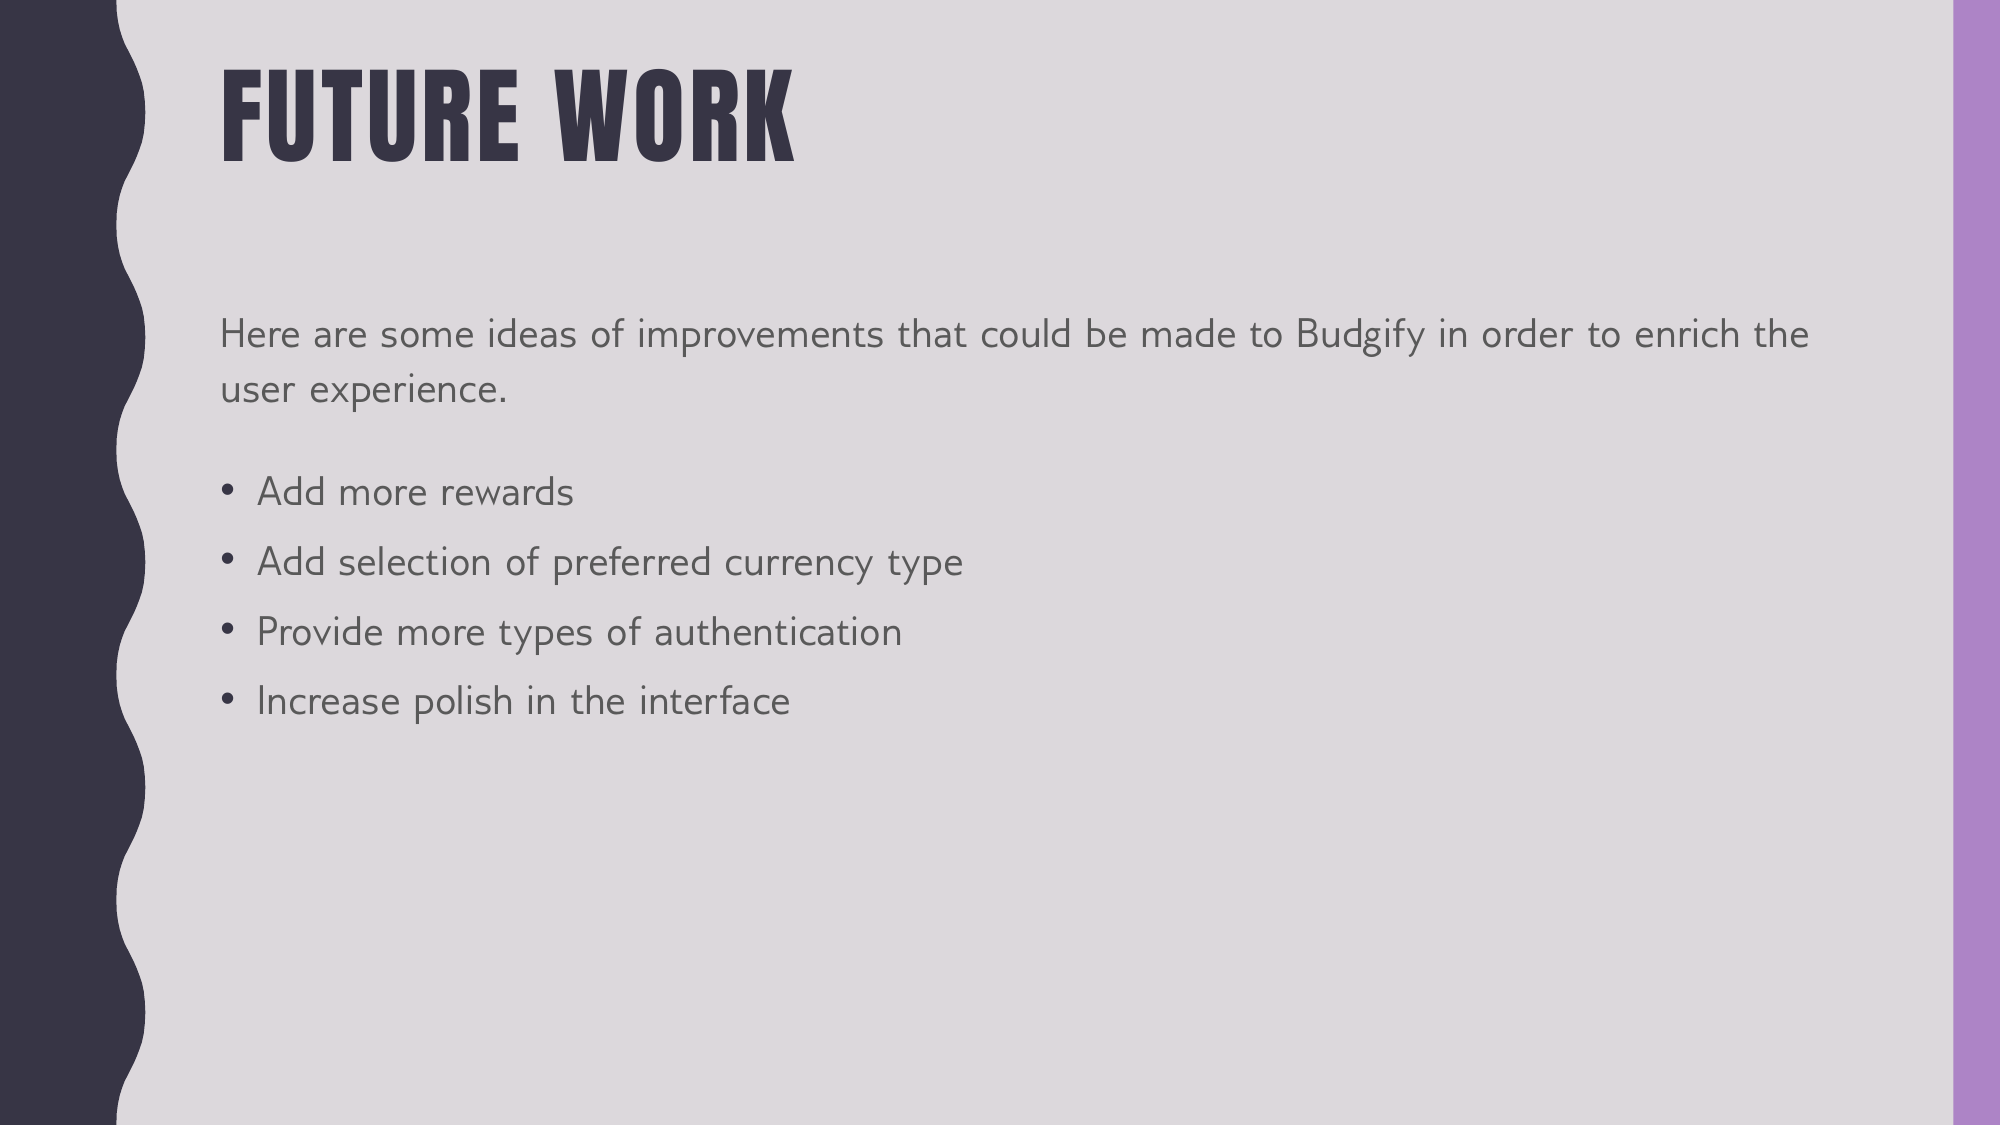

# Future work
Here are some ideas of improvements that could be made to Budgify in order to enrich the user experience.

Add more rewards
Add selection of preferred currency type
Provide more types of authentication
Increase polish in the interface